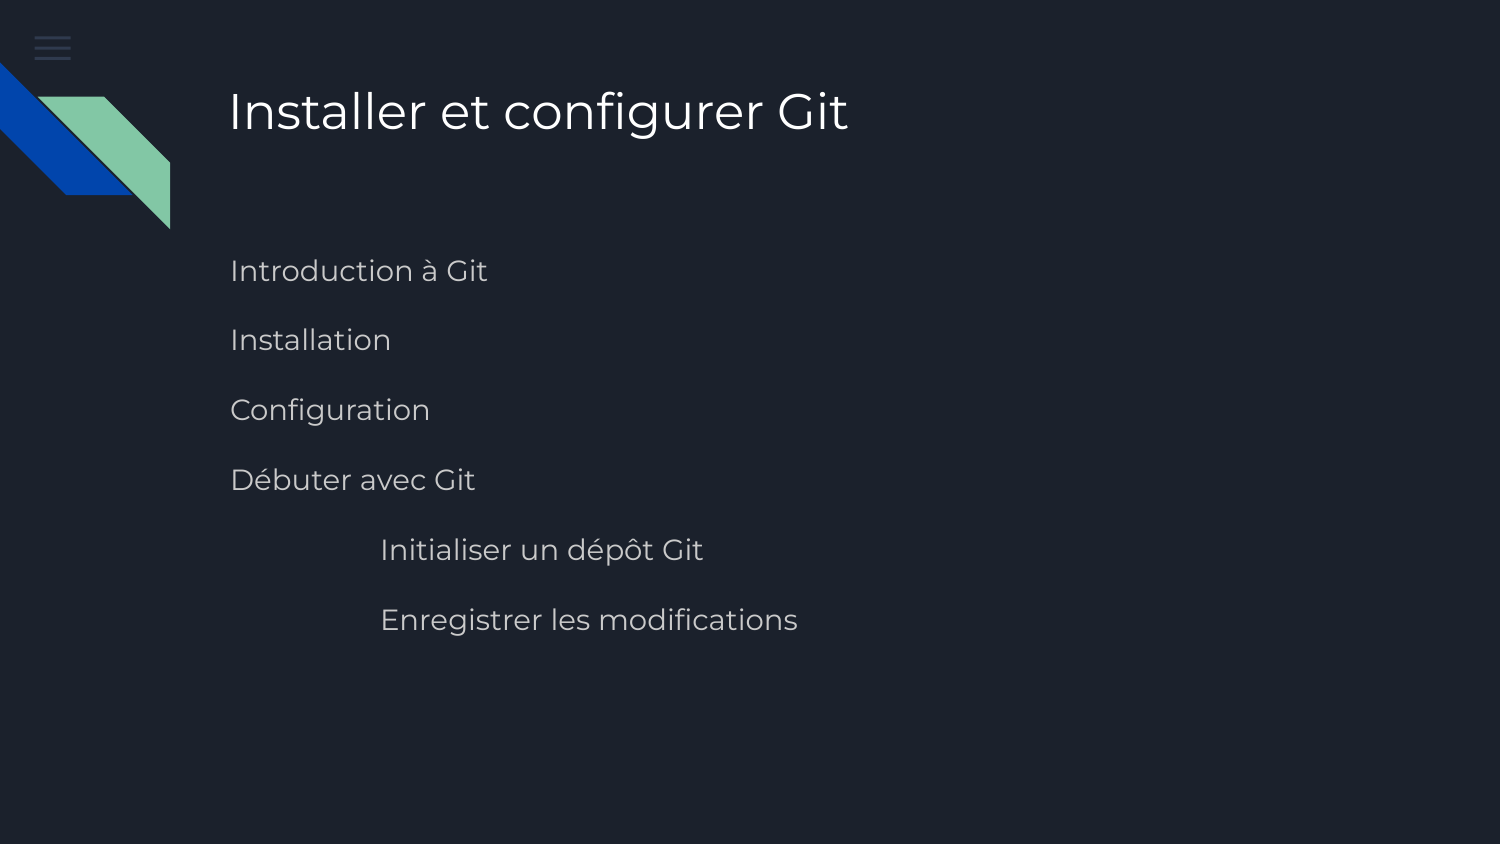

# Installer et configurer Git
Introduction à Git

Installation

Configuration

Débuter avec Git

	Initialiser un dépôt Git

	Enregistrer les modifications